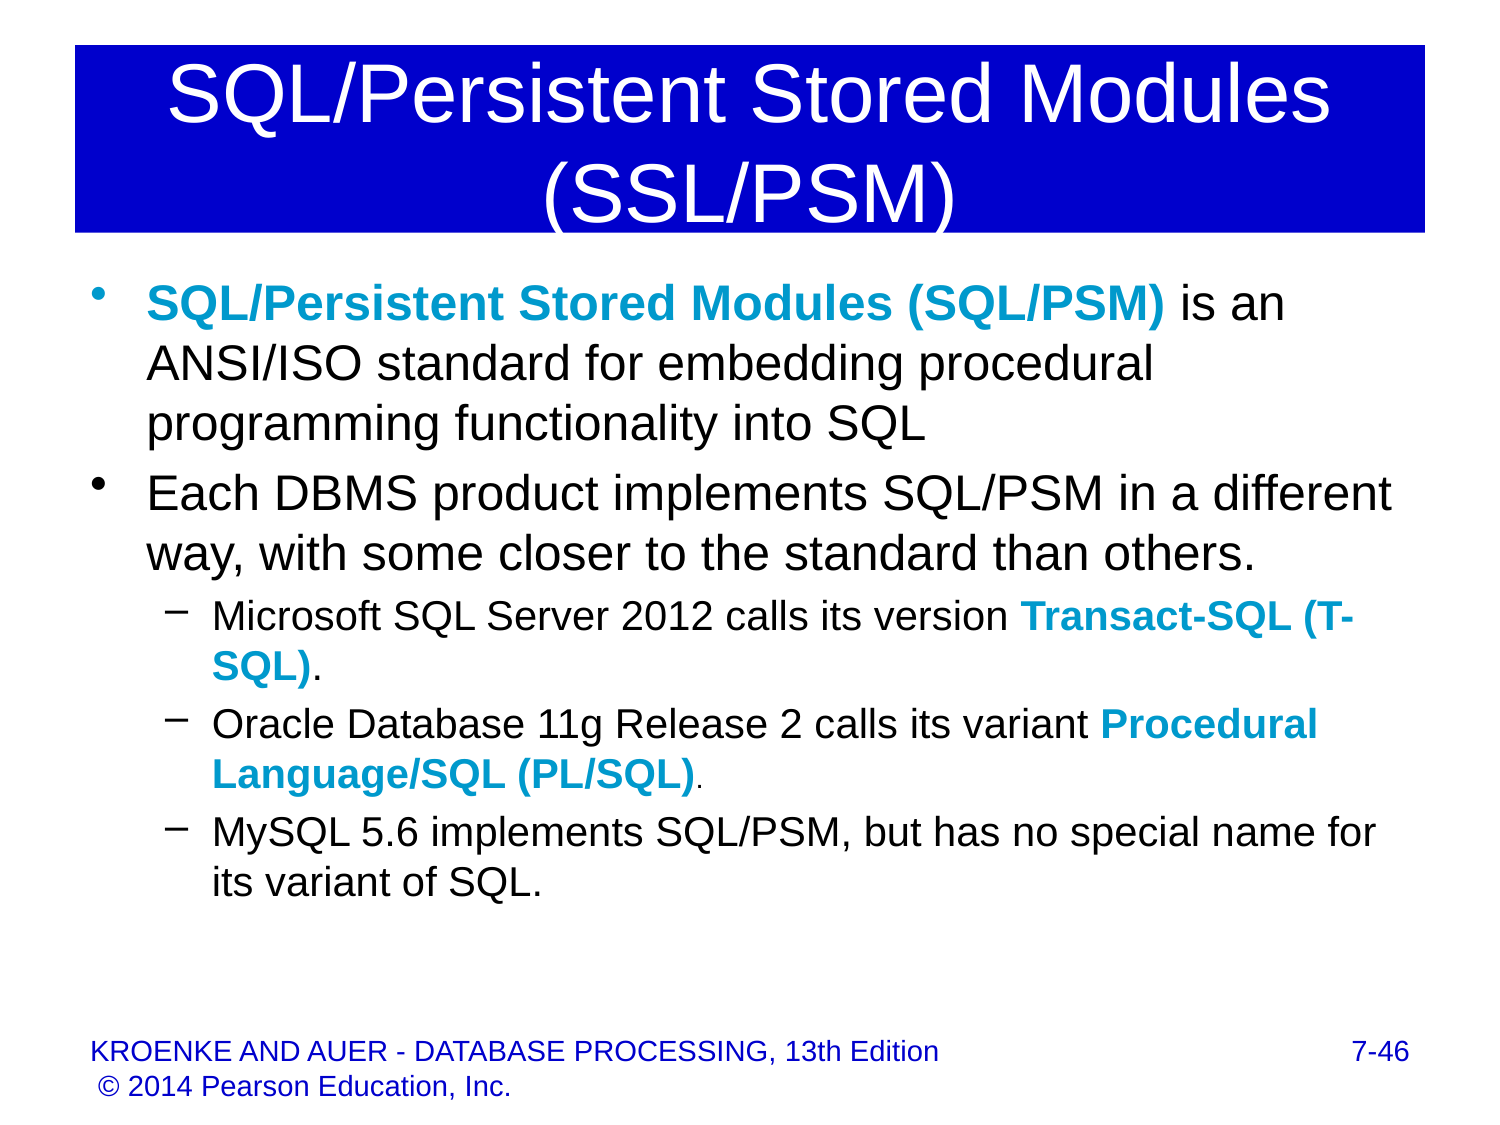

# SQL/Persistent Stored Modules (SSL/PSM)
SQL/Persistent Stored Modules (SQL/PSM) is an ANSI/ISO standard for embedding procedural programming functionality into SQL
Each DBMS product implements SQL/PSM in a different way, with some closer to the standard than others.
Microsoft SQL Server 2012 calls its version Transact-SQL (T-SQL).
Oracle Database 11g Release 2 calls its variant Procedural Language/SQL (PL/SQL).
MySQL 5.6 implements SQL/PSM, but has no special name for its variant of SQL.
7-46

KROENKE AND AUER - DATABASE PROCESSING, 13th Edition  © 2014 Pearson Education, Inc.